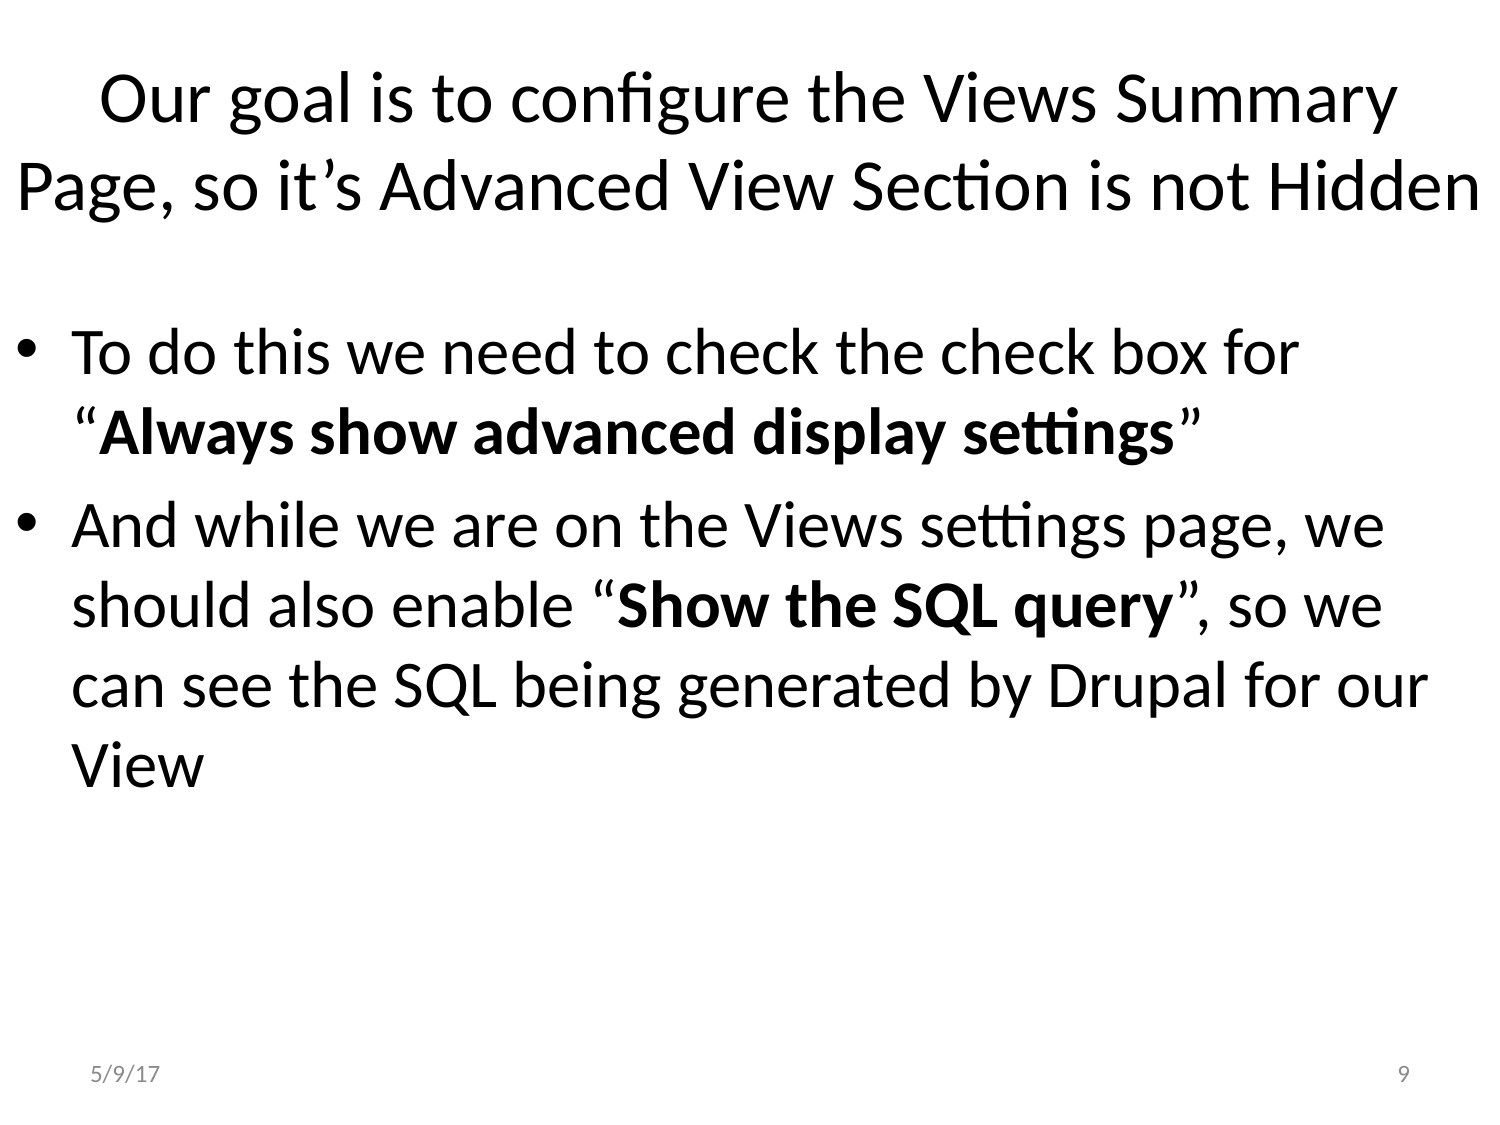

# Our goal is to configure the Views Summary Page, so it’s Advanced View Section is not Hidden
To do this we need to check the check box for “Always show advanced display settings”
And while we are on the Views settings page, we should also enable “Show the SQL query”, so we can see the SQL being generated by Drupal for our View
5/9/17
9